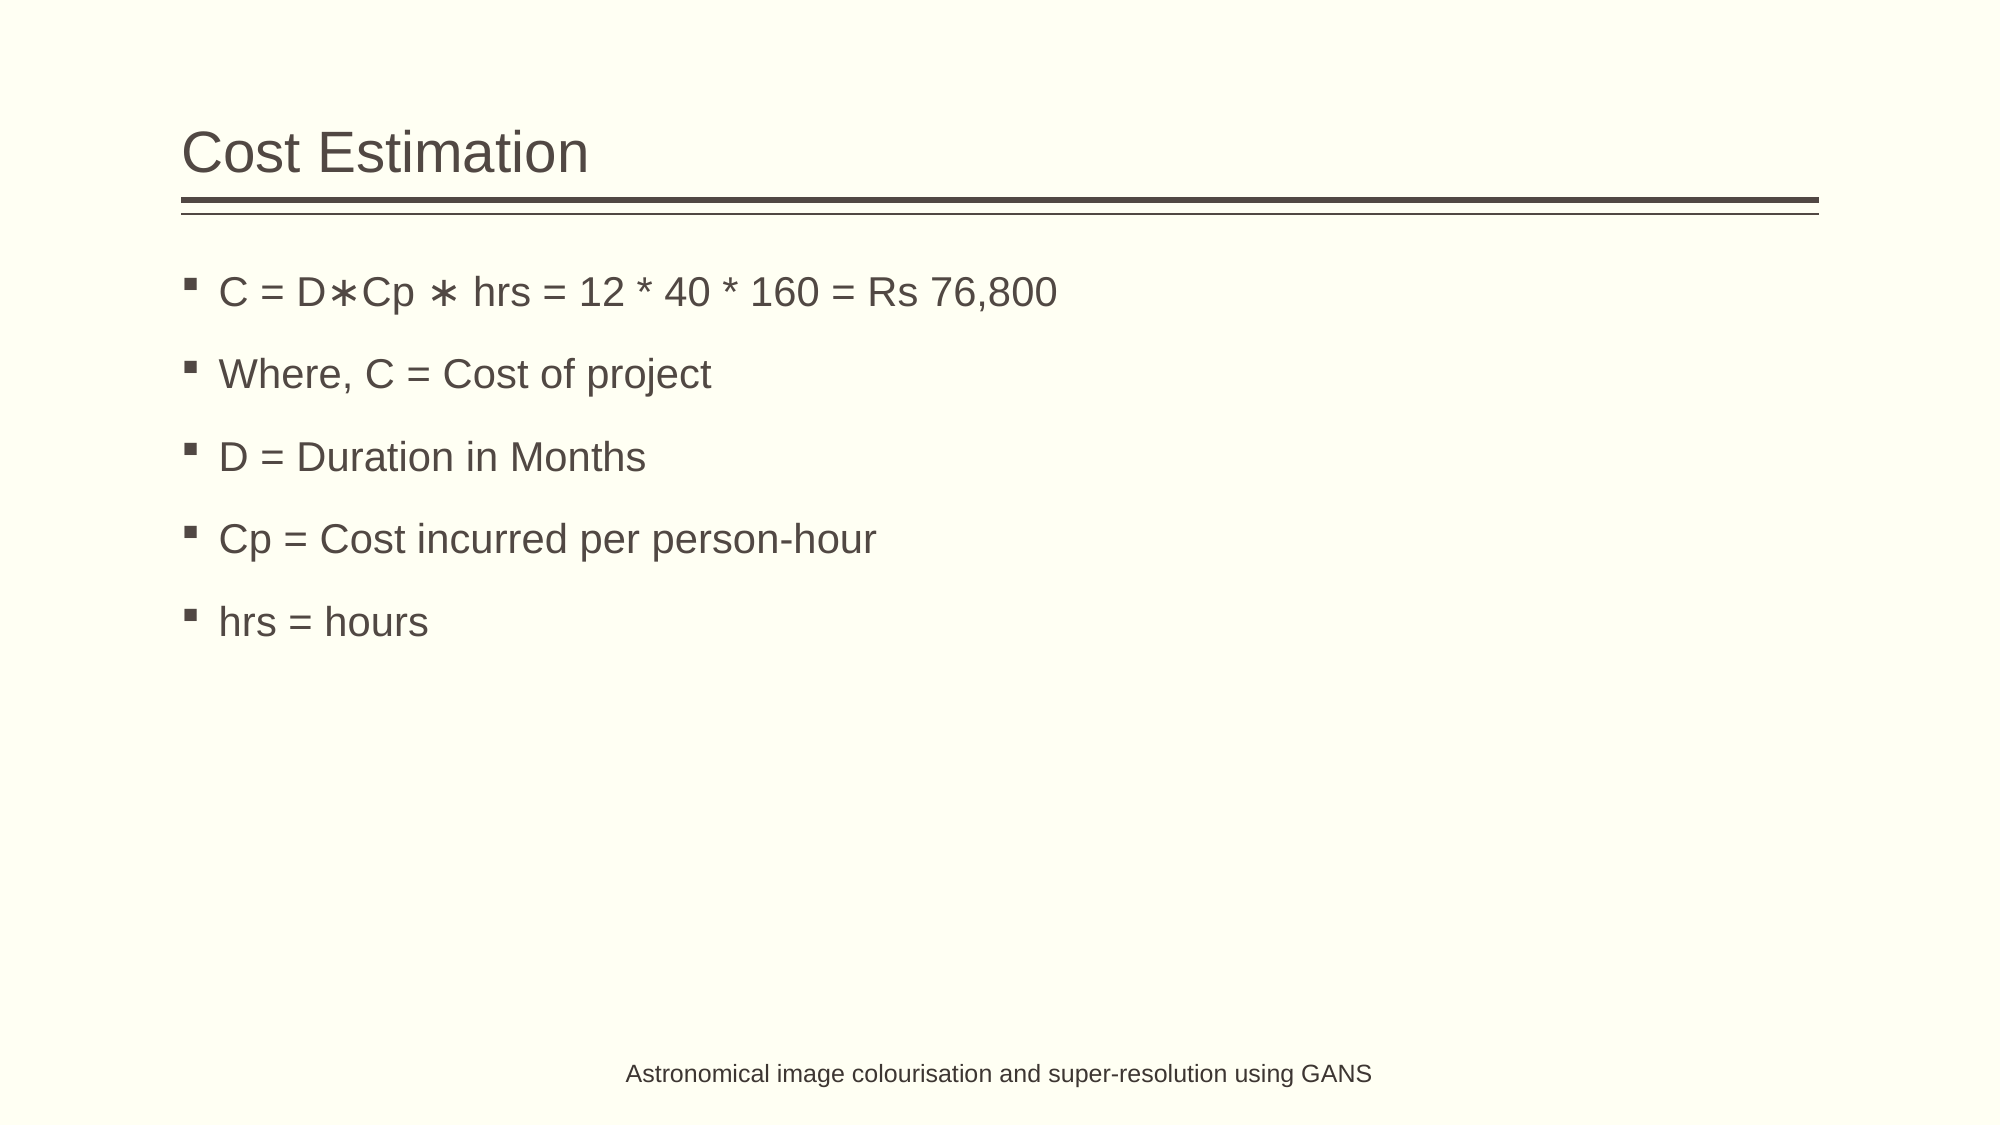

# Cost Estimation
C = D∗Cp ∗ hrs = 12 * 40 * 160 = Rs 76,800
Where, C = Cost of project
D = Duration in Months
Cp = Cost incurred per person-hour
hrs = hours
Astronomical image colourisation and super-resolution using GANS